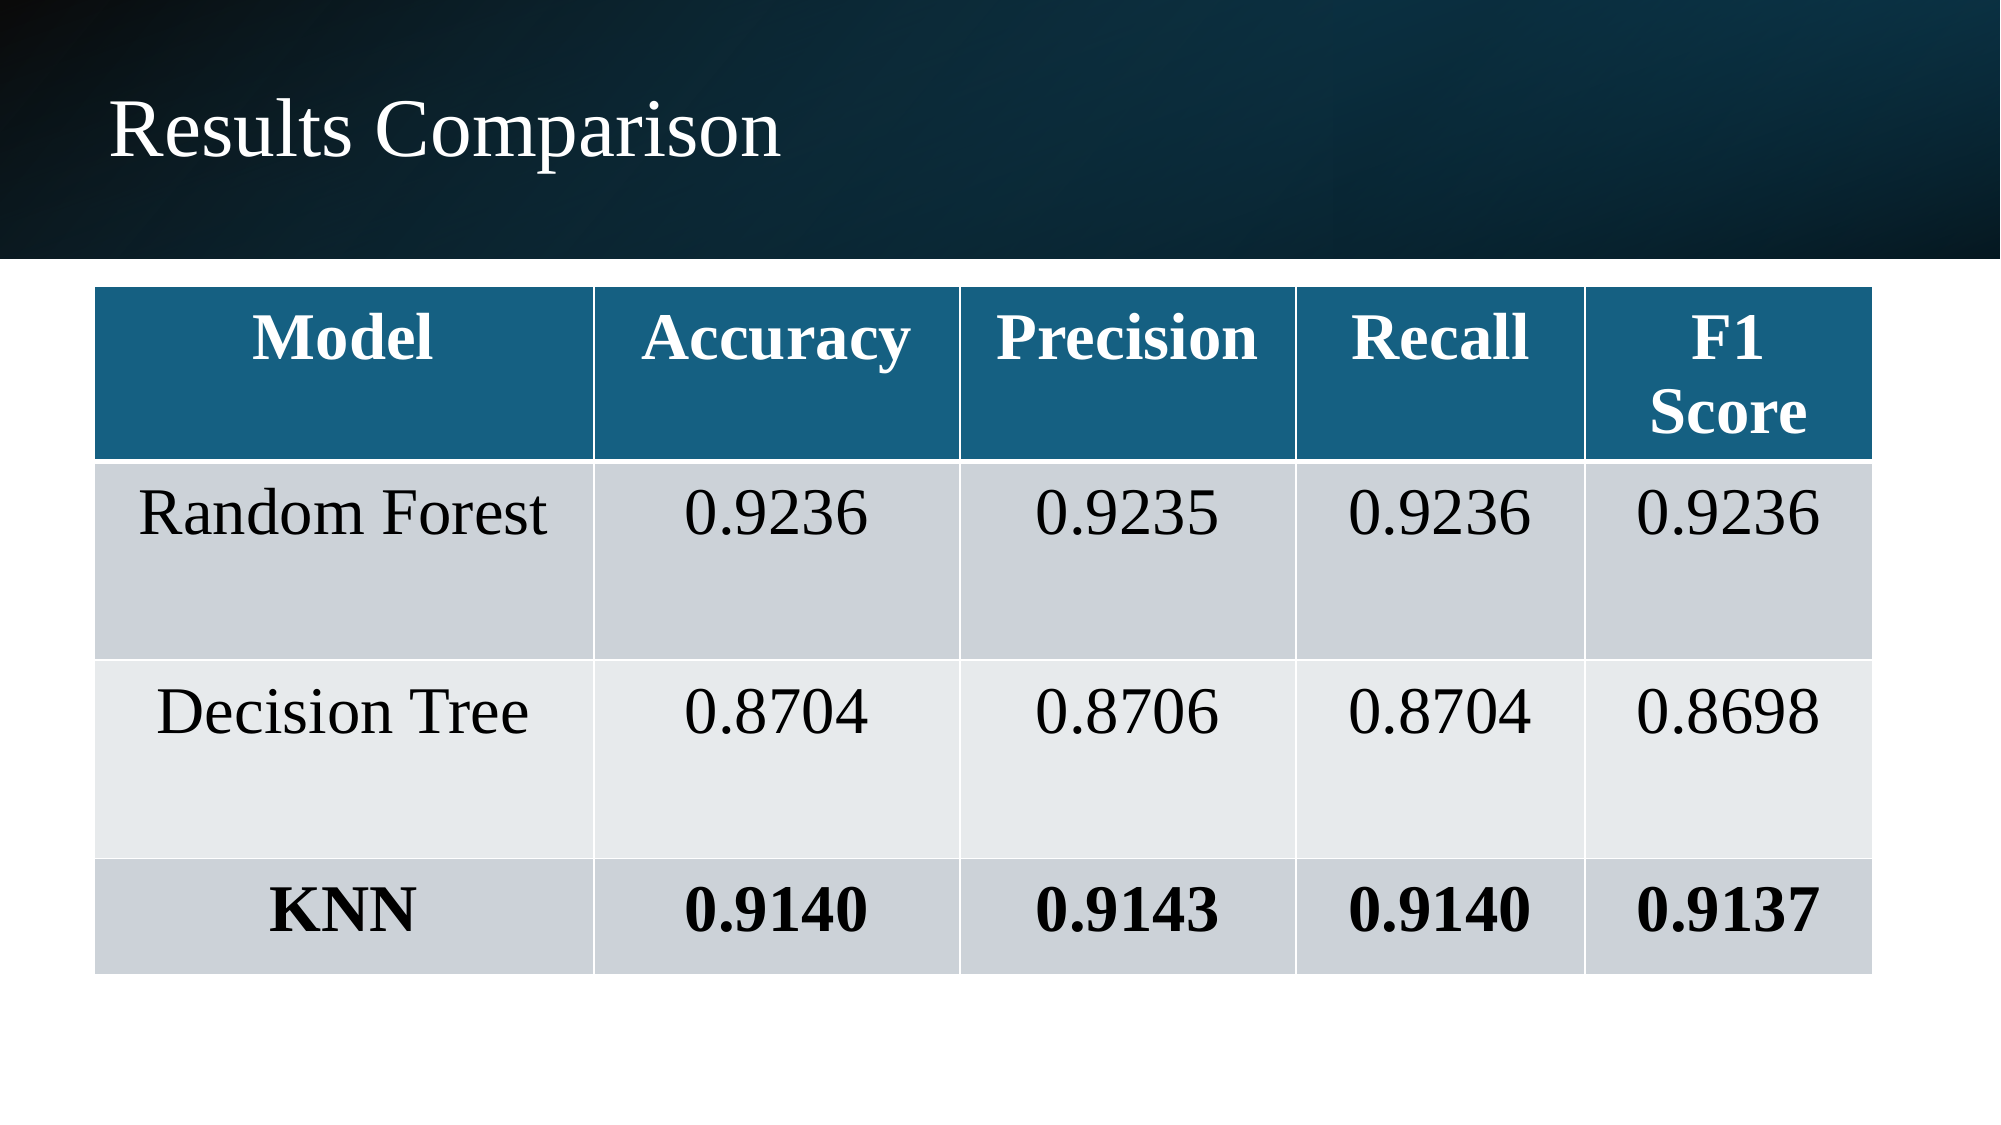

# Results Comparison
| Model | Accuracy | Precision | Recall | F1 Score |
| --- | --- | --- | --- | --- |
| Random Forest | 0.9236 | 0.9235 | 0.9236 | 0.9236 |
| Decision Tree | 0.8704 | 0.8706 | 0.8704 | 0.8698 |
| KNN | 0.9140 | 0.9143 | 0.9140 | 0.9137 |